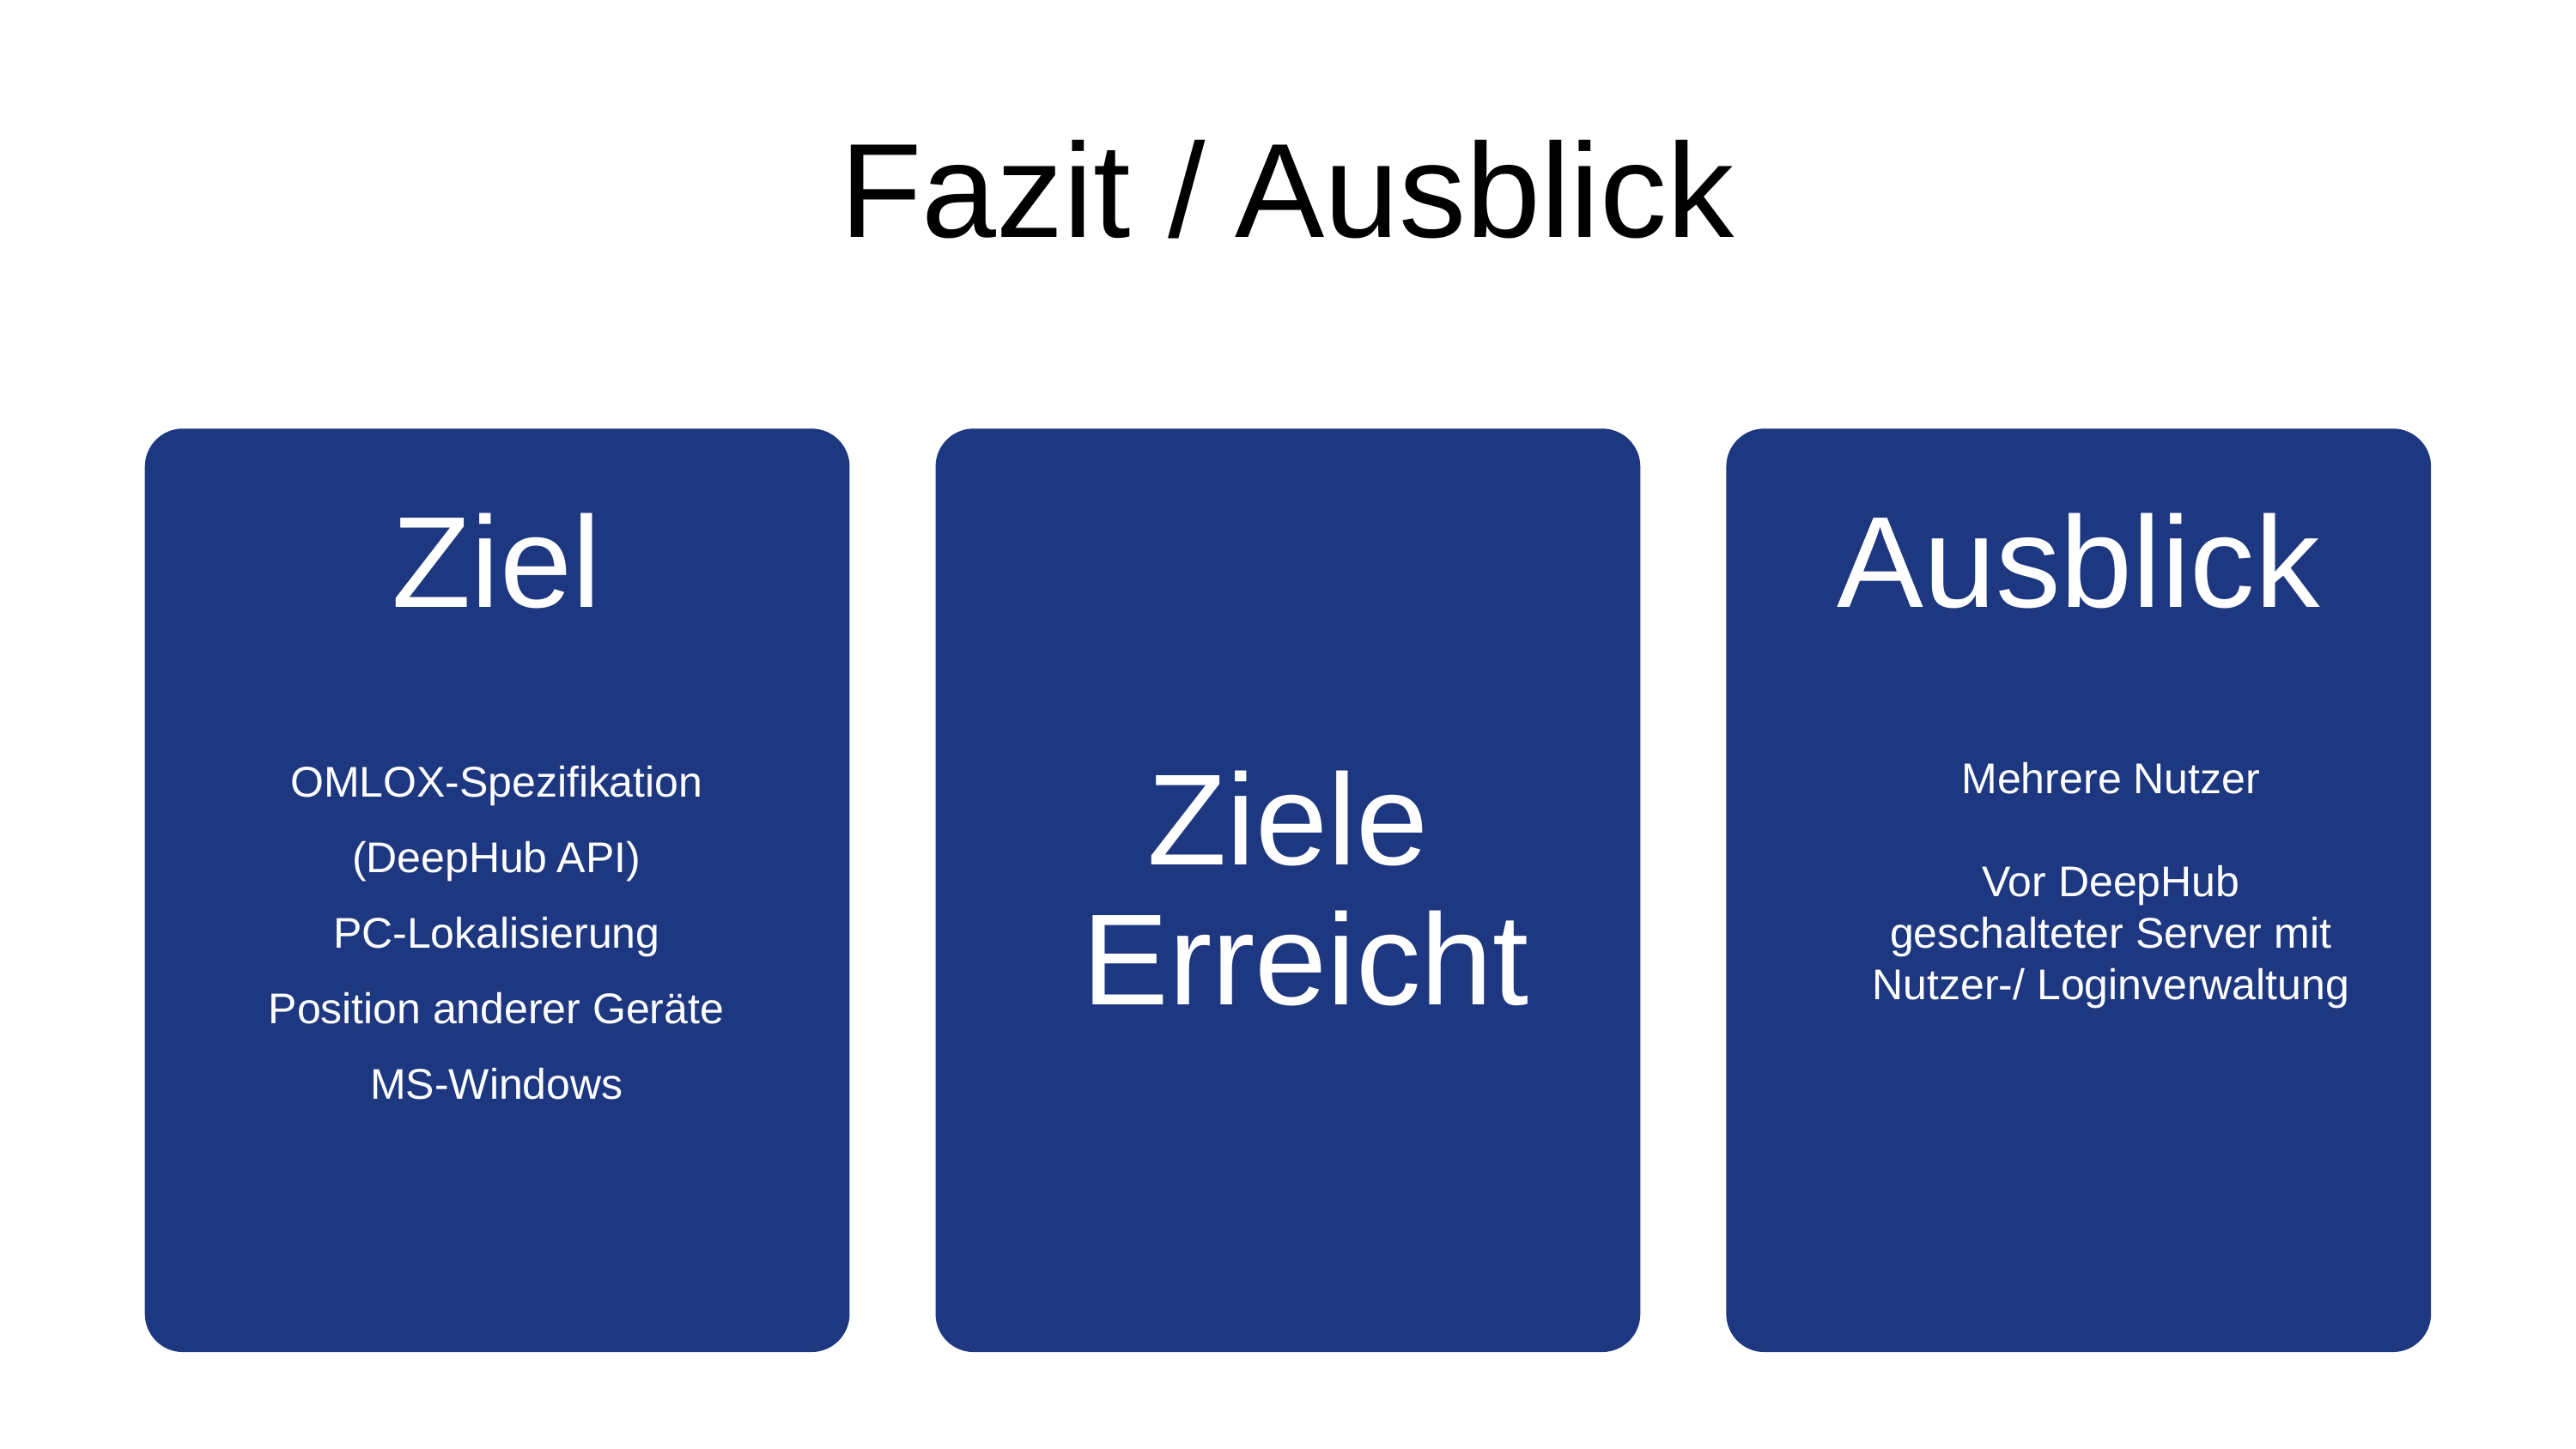

Fazit / Ausblick

OMLOX-Spezifikation
(DeepHub API)
PC-Lokalisierung
Position anderer Geräte
MS-Windows

Ziel
Ausblick
Ziele
 Erreicht
Mehrere Nutzer
Vor DeepHub geschalteter Server mit Nutzer-/ Loginverwaltung